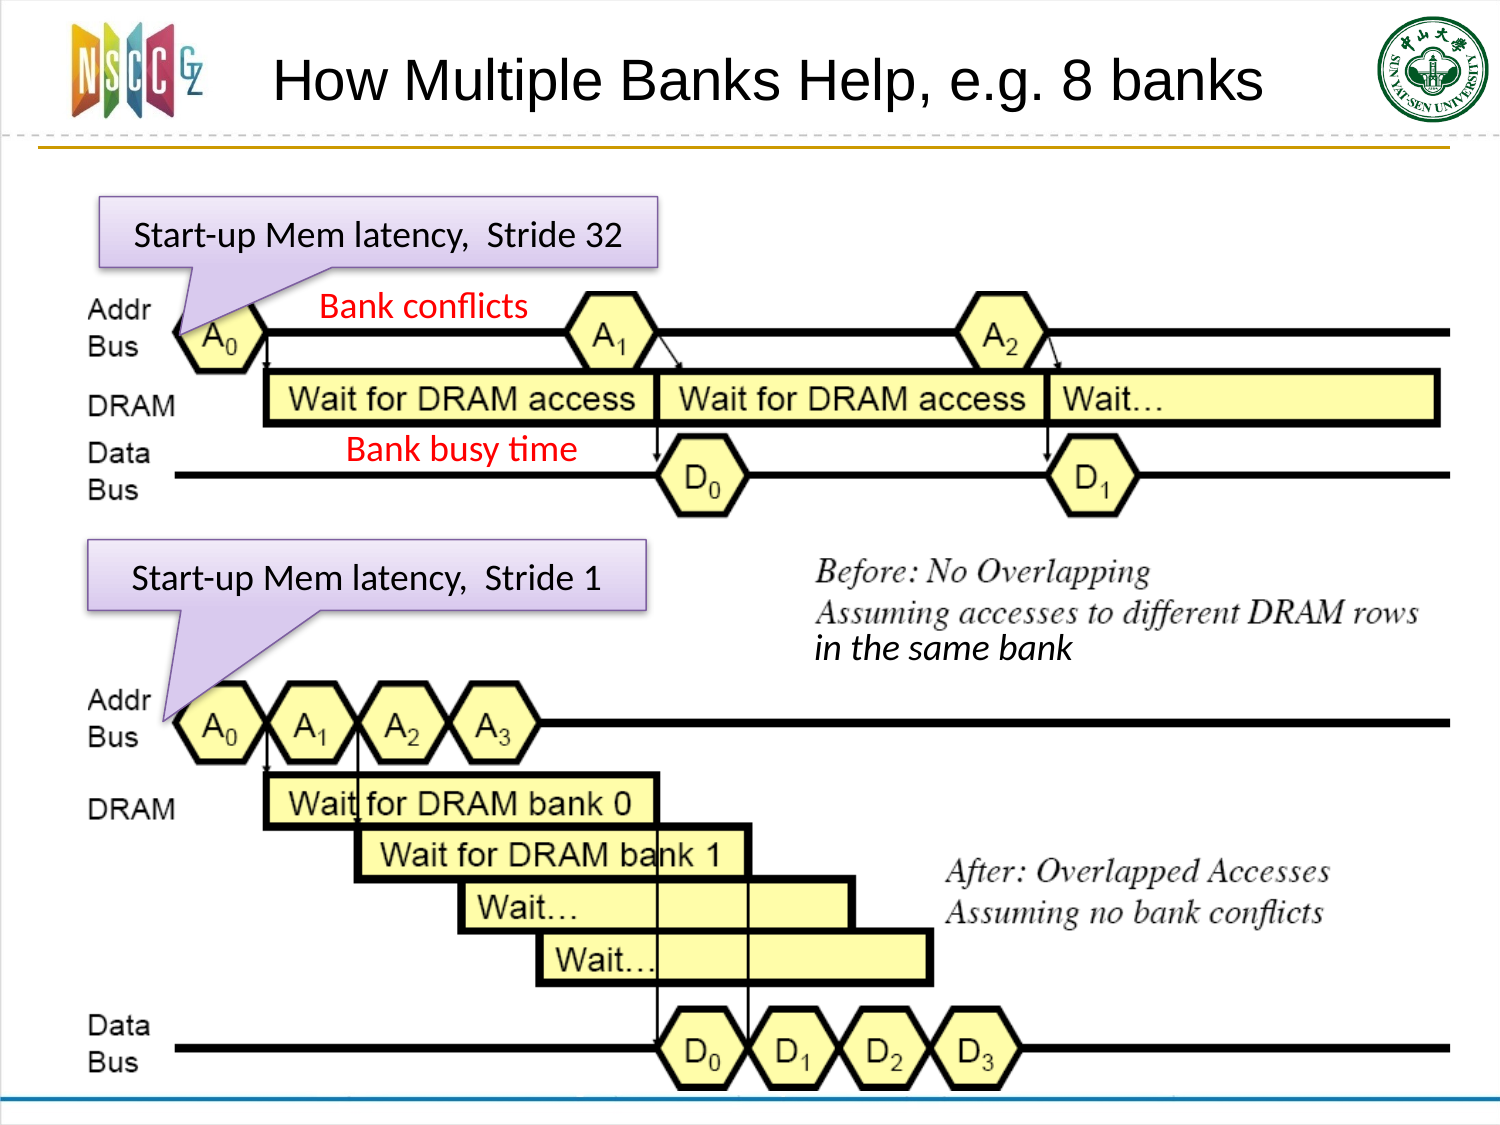

# How Multiple Banks Help, e.g. 8 banks

Start-up Mem latency,  Stride 32
Bank conflicts

Bank busy time
Start-up Mem latency,  Stride 1
in the same bank